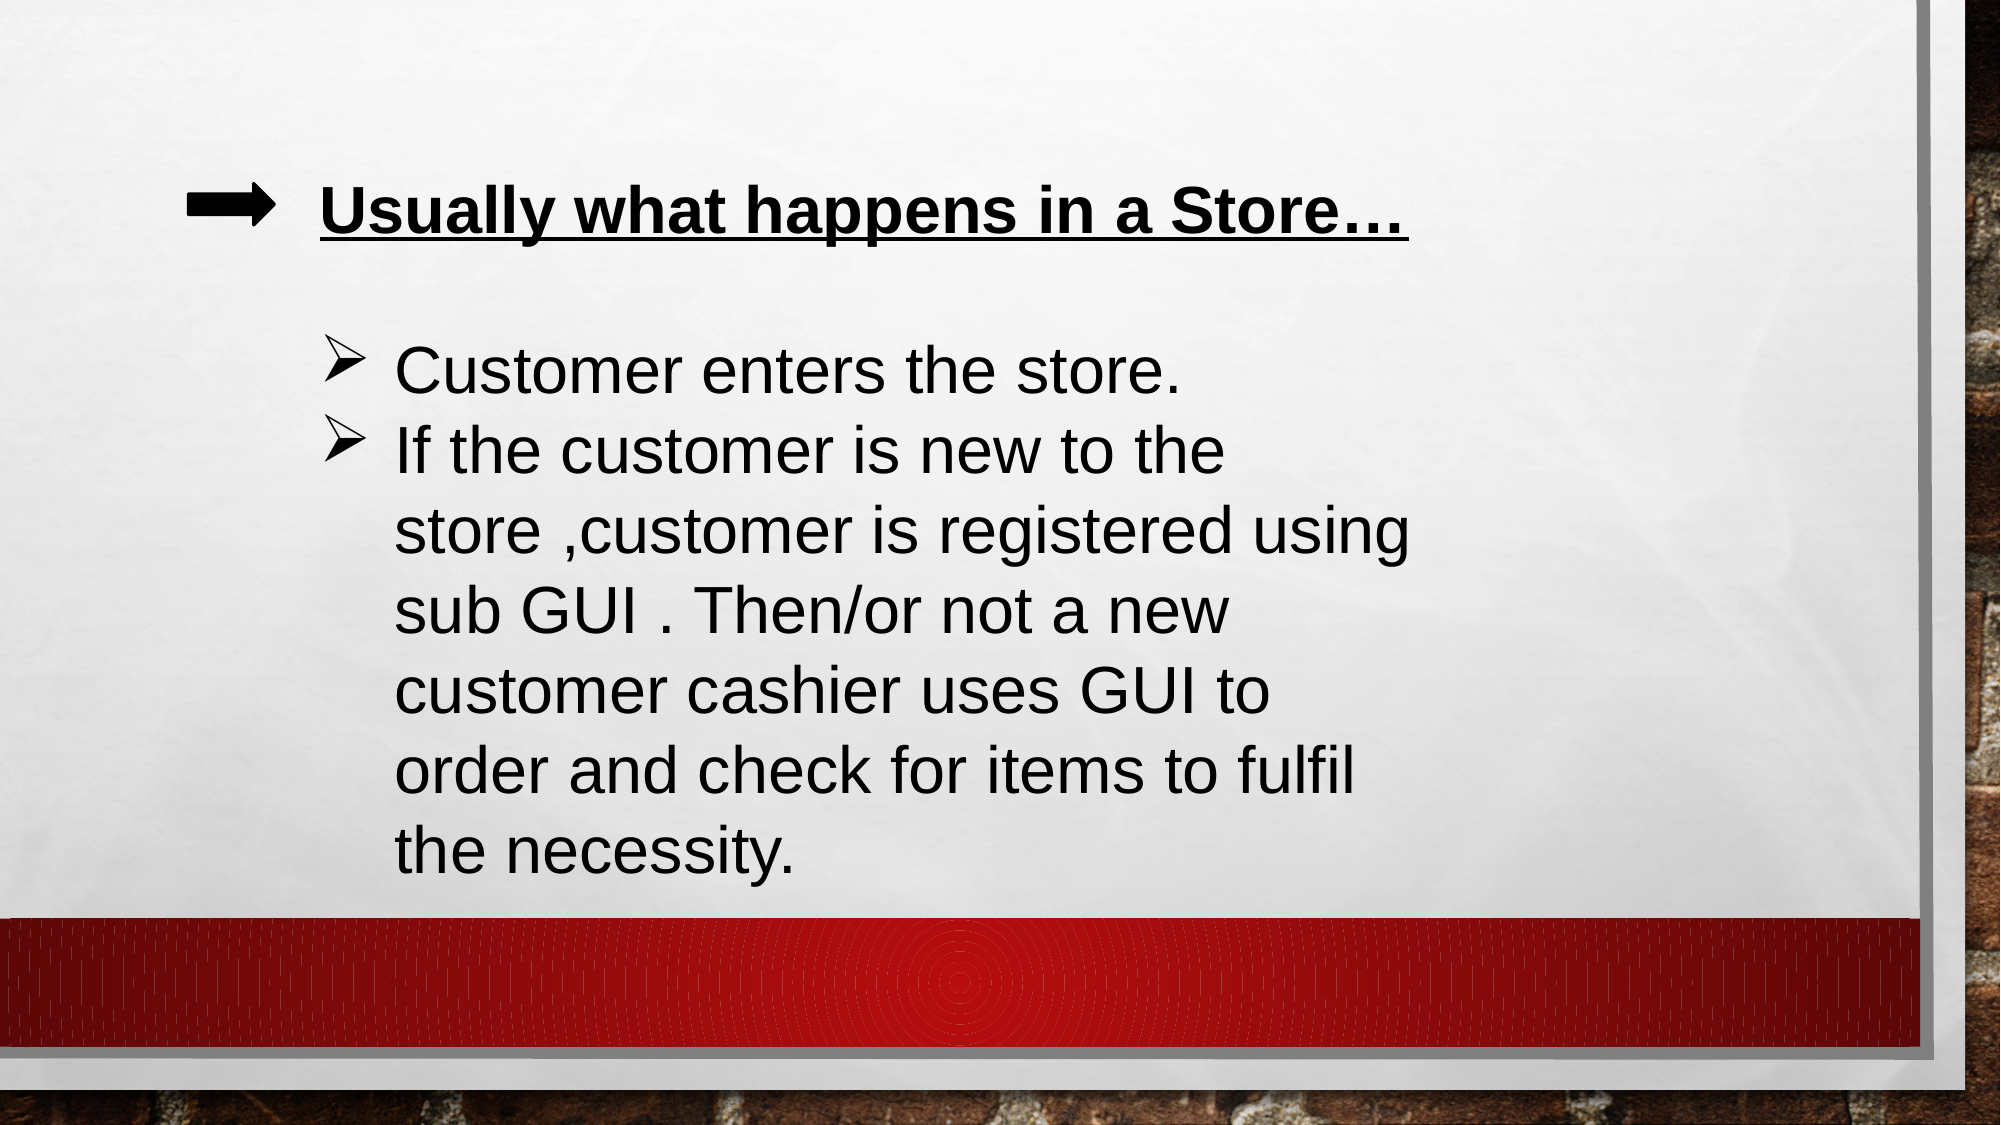

Usually what happens in a Store…

Customer enters the store.
If the customer is new to the store ,customer is registered using sub GUI . Then/or not a new customer cashier uses GUI to order and check for items to fulfil the necessity.